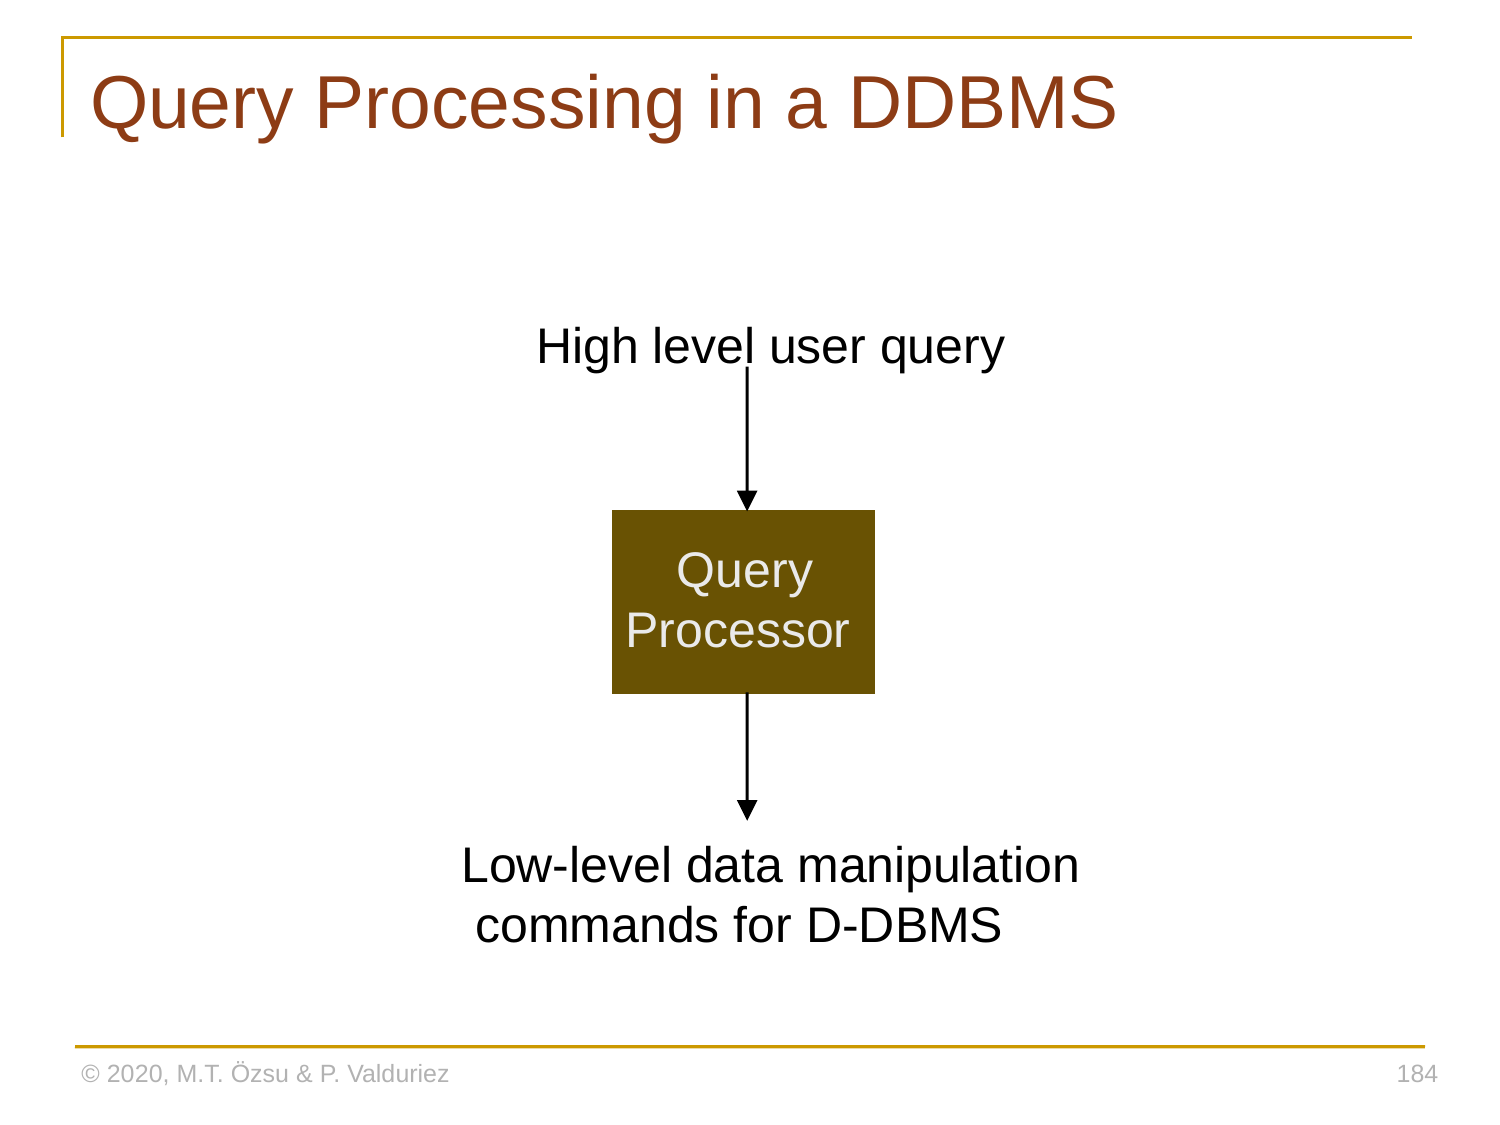

# Query Processing in a DDBMS
High level user query

Query
Processor

Low-level data manipulation
 commands for D-DBMS
© 2020, M.T. Özsu & P. Valduriez
184